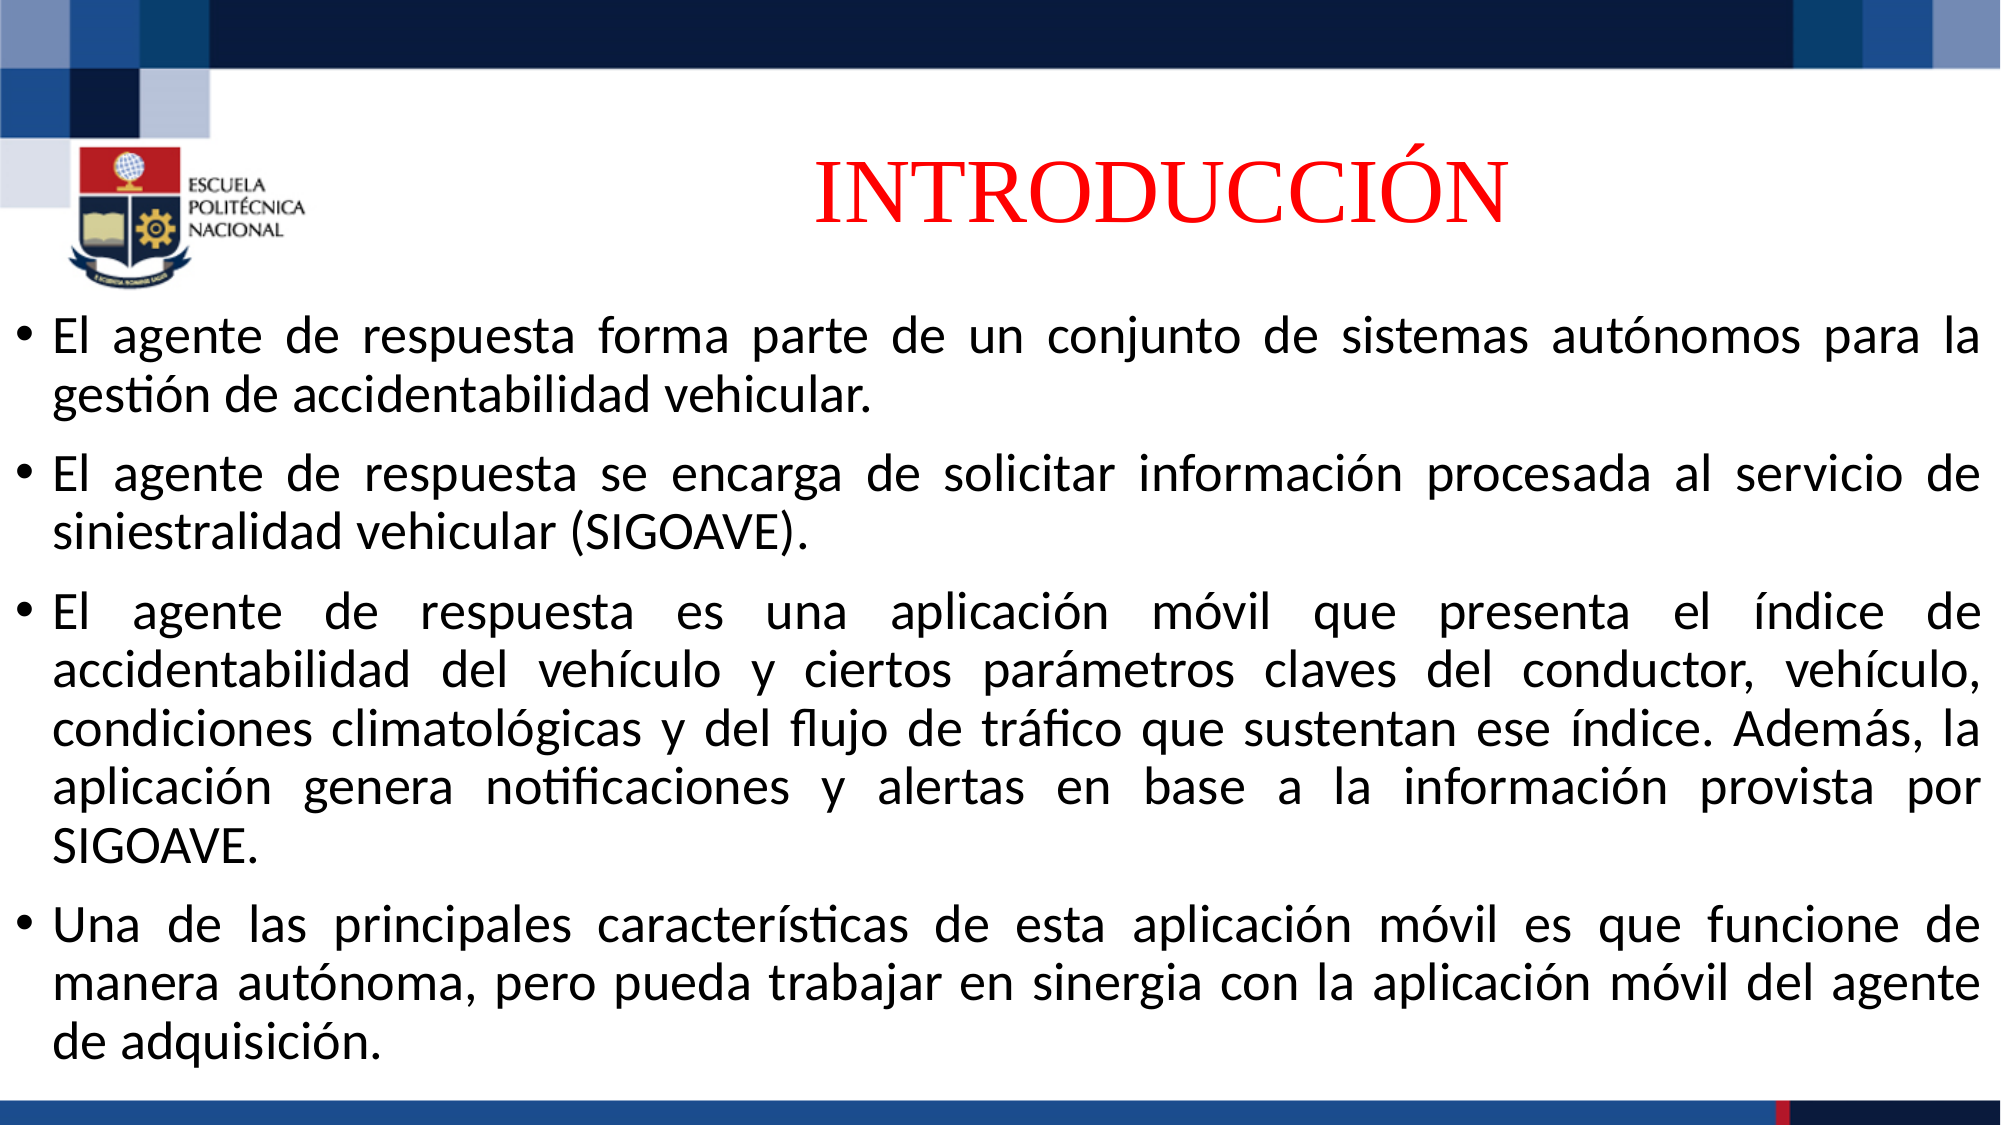

# INTRODUCCIÓN
El agente de respuesta forma parte de un conjunto de sistemas autónomos para la gestión de accidentabilidad vehicular.
El agente de respuesta se encarga de solicitar información procesada al servicio de siniestralidad vehicular (SIGOAVE).
El agente de respuesta es una aplicación móvil que presenta el índice de accidentabilidad del vehículo y ciertos parámetros claves del conductor, vehículo, condiciones climatológicas y del flujo de tráfico que sustentan ese índice. Además, la aplicación genera notificaciones y alertas en base a la información provista por SIGOAVE.
Una de las principales características de esta aplicación móvil es que funcione de manera autónoma, pero pueda trabajar en sinergia con la aplicación móvil del agente de adquisición.